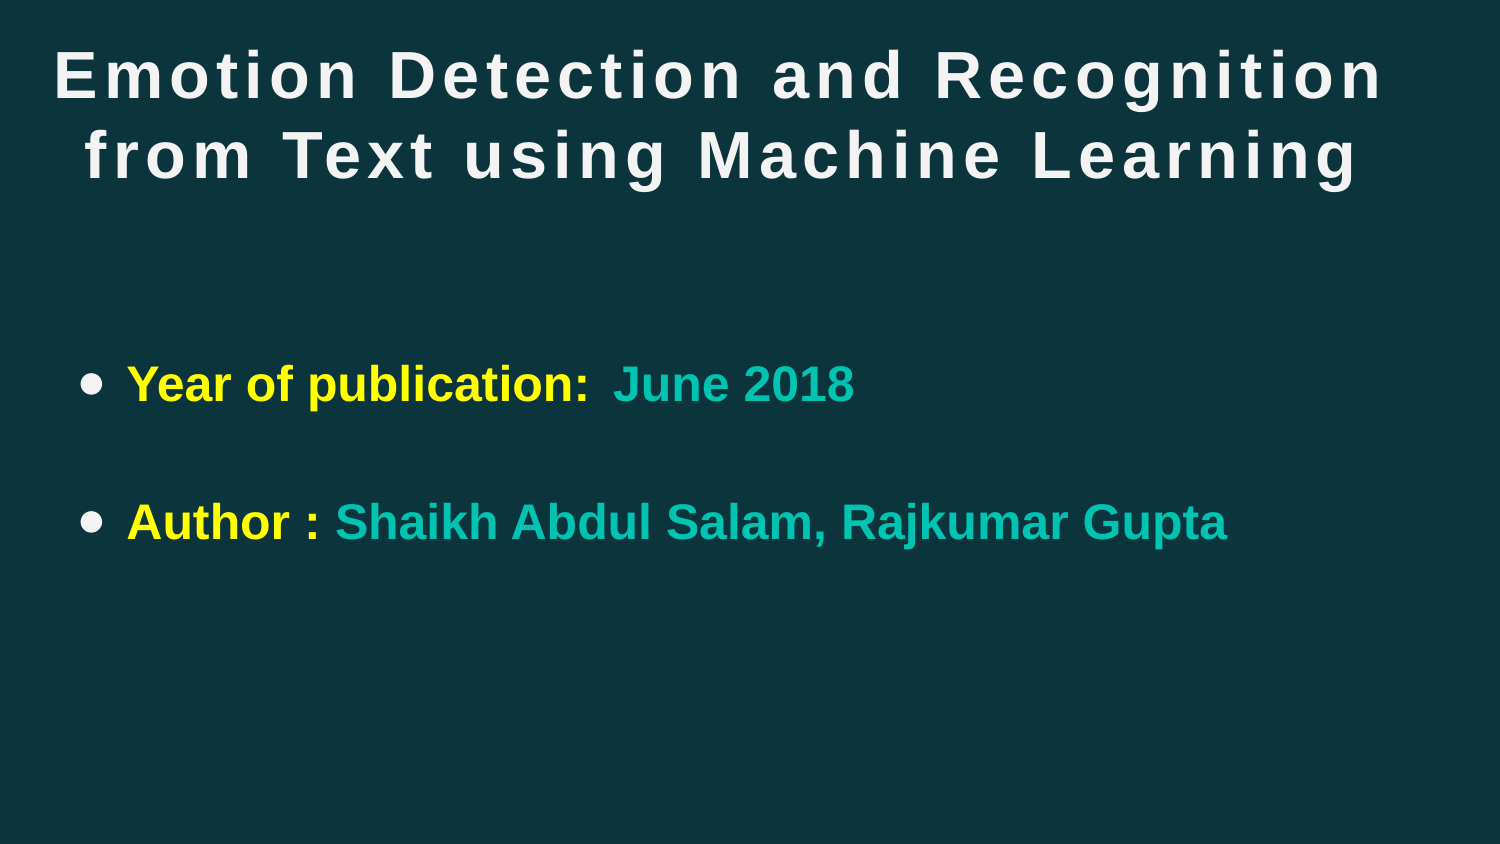

# Emotion Detection and Recognition from Text using Machine Learning
Year of publication:  June 2018

Author : Shaikh Abdul Salam, Rajkumar Gupta